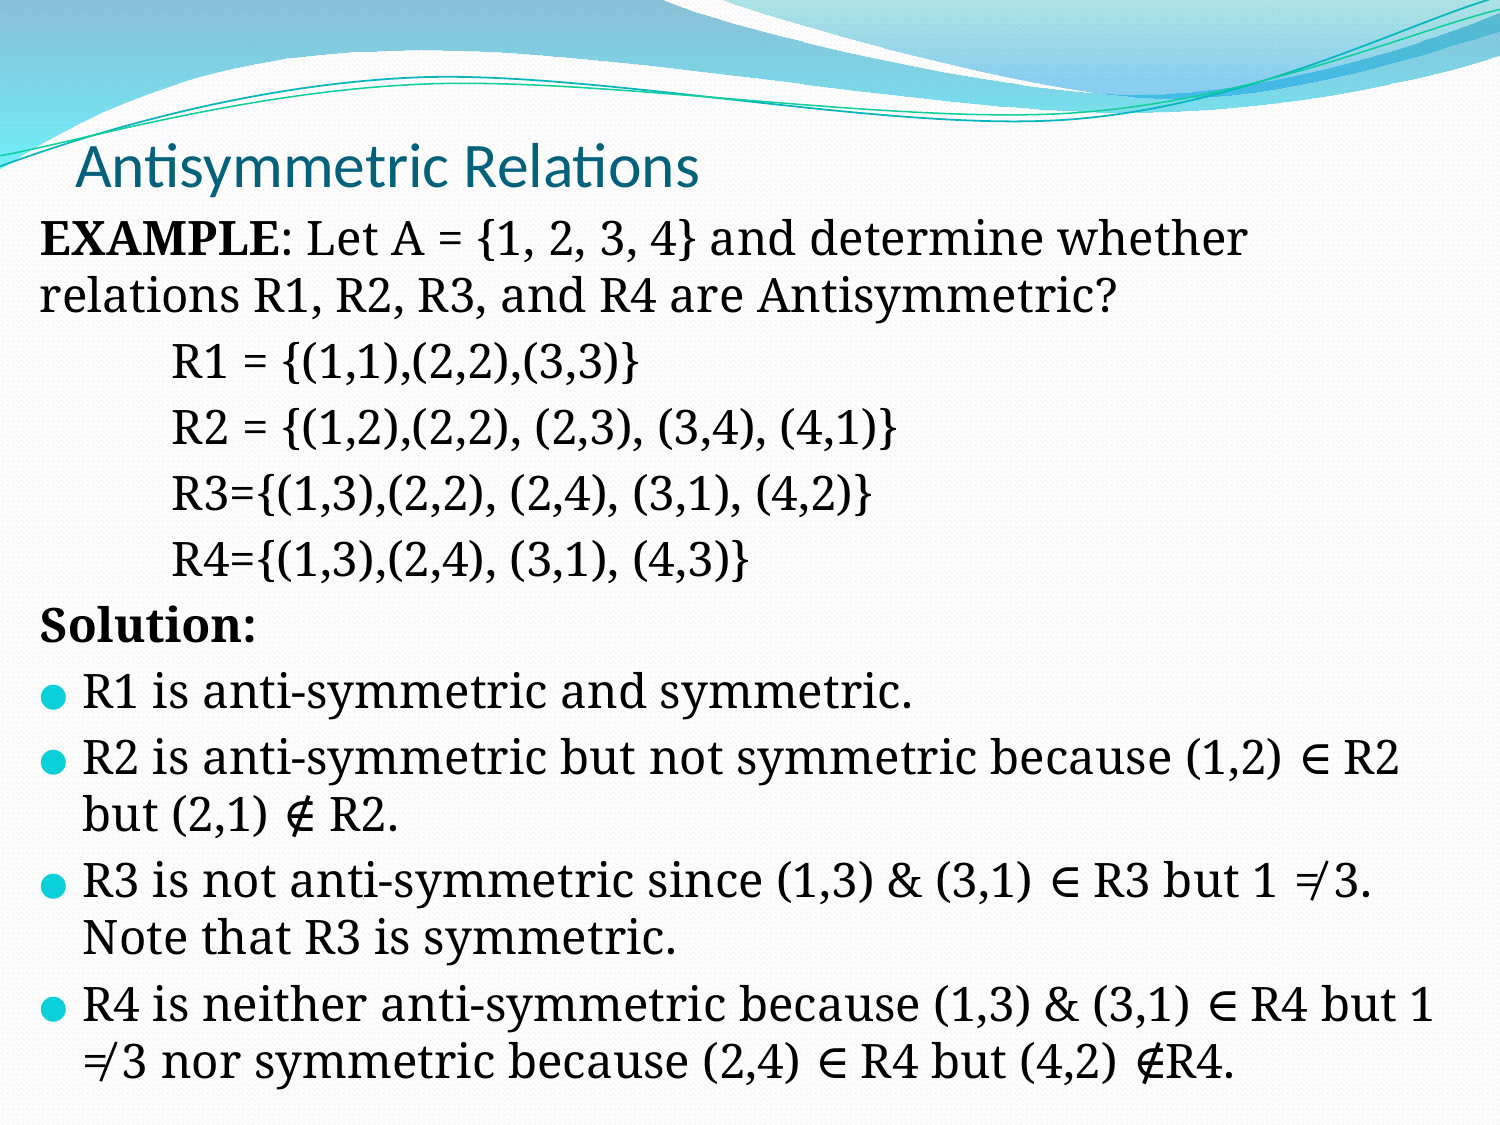

# Antisymmetric Relations
EXAMPLE: Let A = {1, 2, 3, 4} and determine whether relations R1, R2, R3, and R4 are Antisymmetric?
	R1 = {(1,1),(2,2),(3,3)}
	R2 = {(1,2),(2,2), (2,3), (3,4), (4,1)}
	R3={(1,3),(2,2), (2,4), (3,1), (4,2)}
	R4={(1,3),(2,4), (3,1), (4,3)}
Solution:
R1 is anti-symmetric and symmetric.
R2 is anti-symmetric but not symmetric because (1,2) ∈ R2 but (2,1) ∉ R2.
R3 is not anti-symmetric since (1,3) & (3,1) ∈ R3 but 1 ≠ 3. Note that R3 is symmetric.
R4 is neither anti-symmetric because (1,3) & (3,1) ∈ R4 but 1 ≠ 3 nor symmetric because (2,4) ∈ R4 but (4,2) ∉R4.